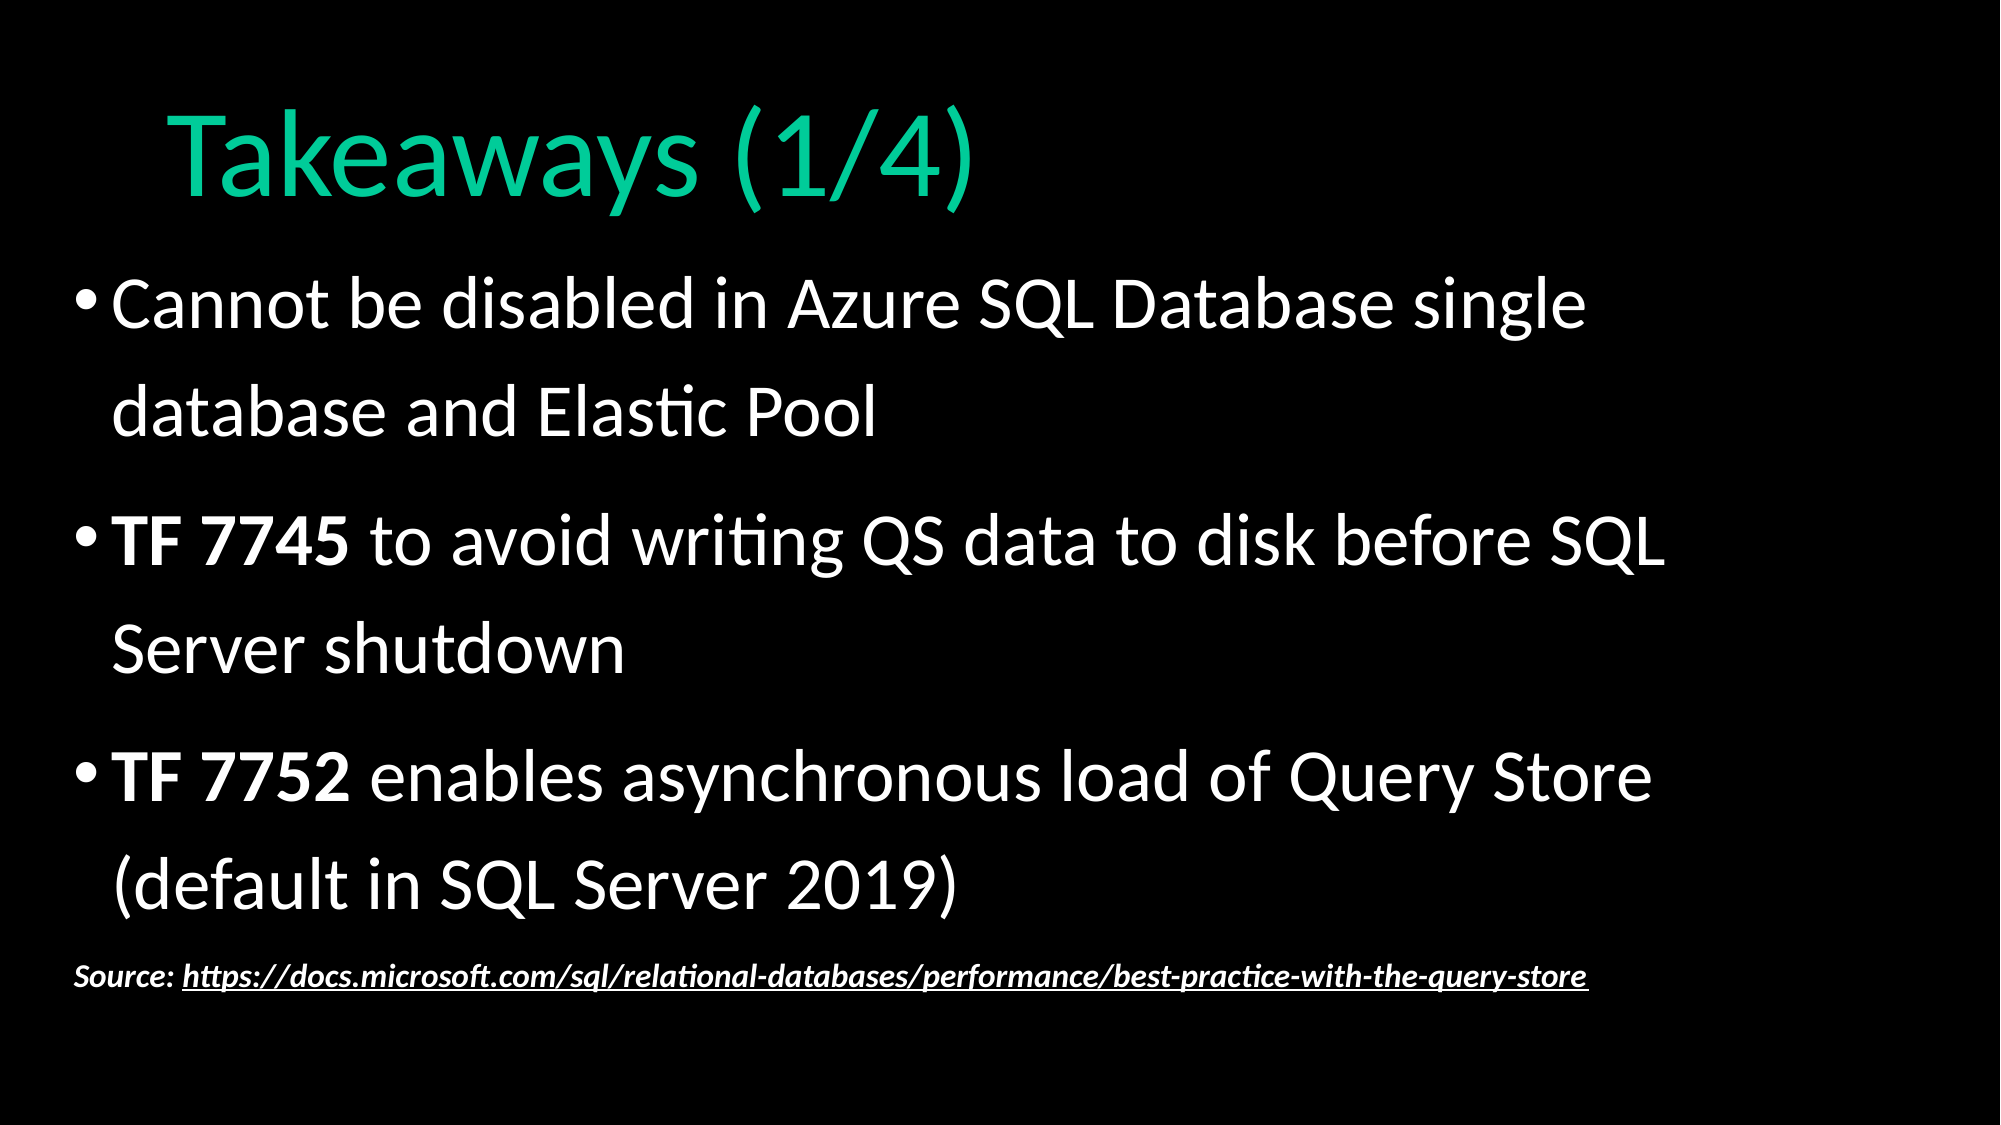

# Takeaways (1/4)
Cannot be disabled in Azure SQL Database single database and Elastic Pool
TF 7745 to avoid writing QS data to disk before SQL Server shutdown
TF 7752 enables asynchronous load of Query Store (default in SQL Server 2019)
Source: https://docs.microsoft.com/sql/relational-databases/performance/best-practice-with-the-query-store